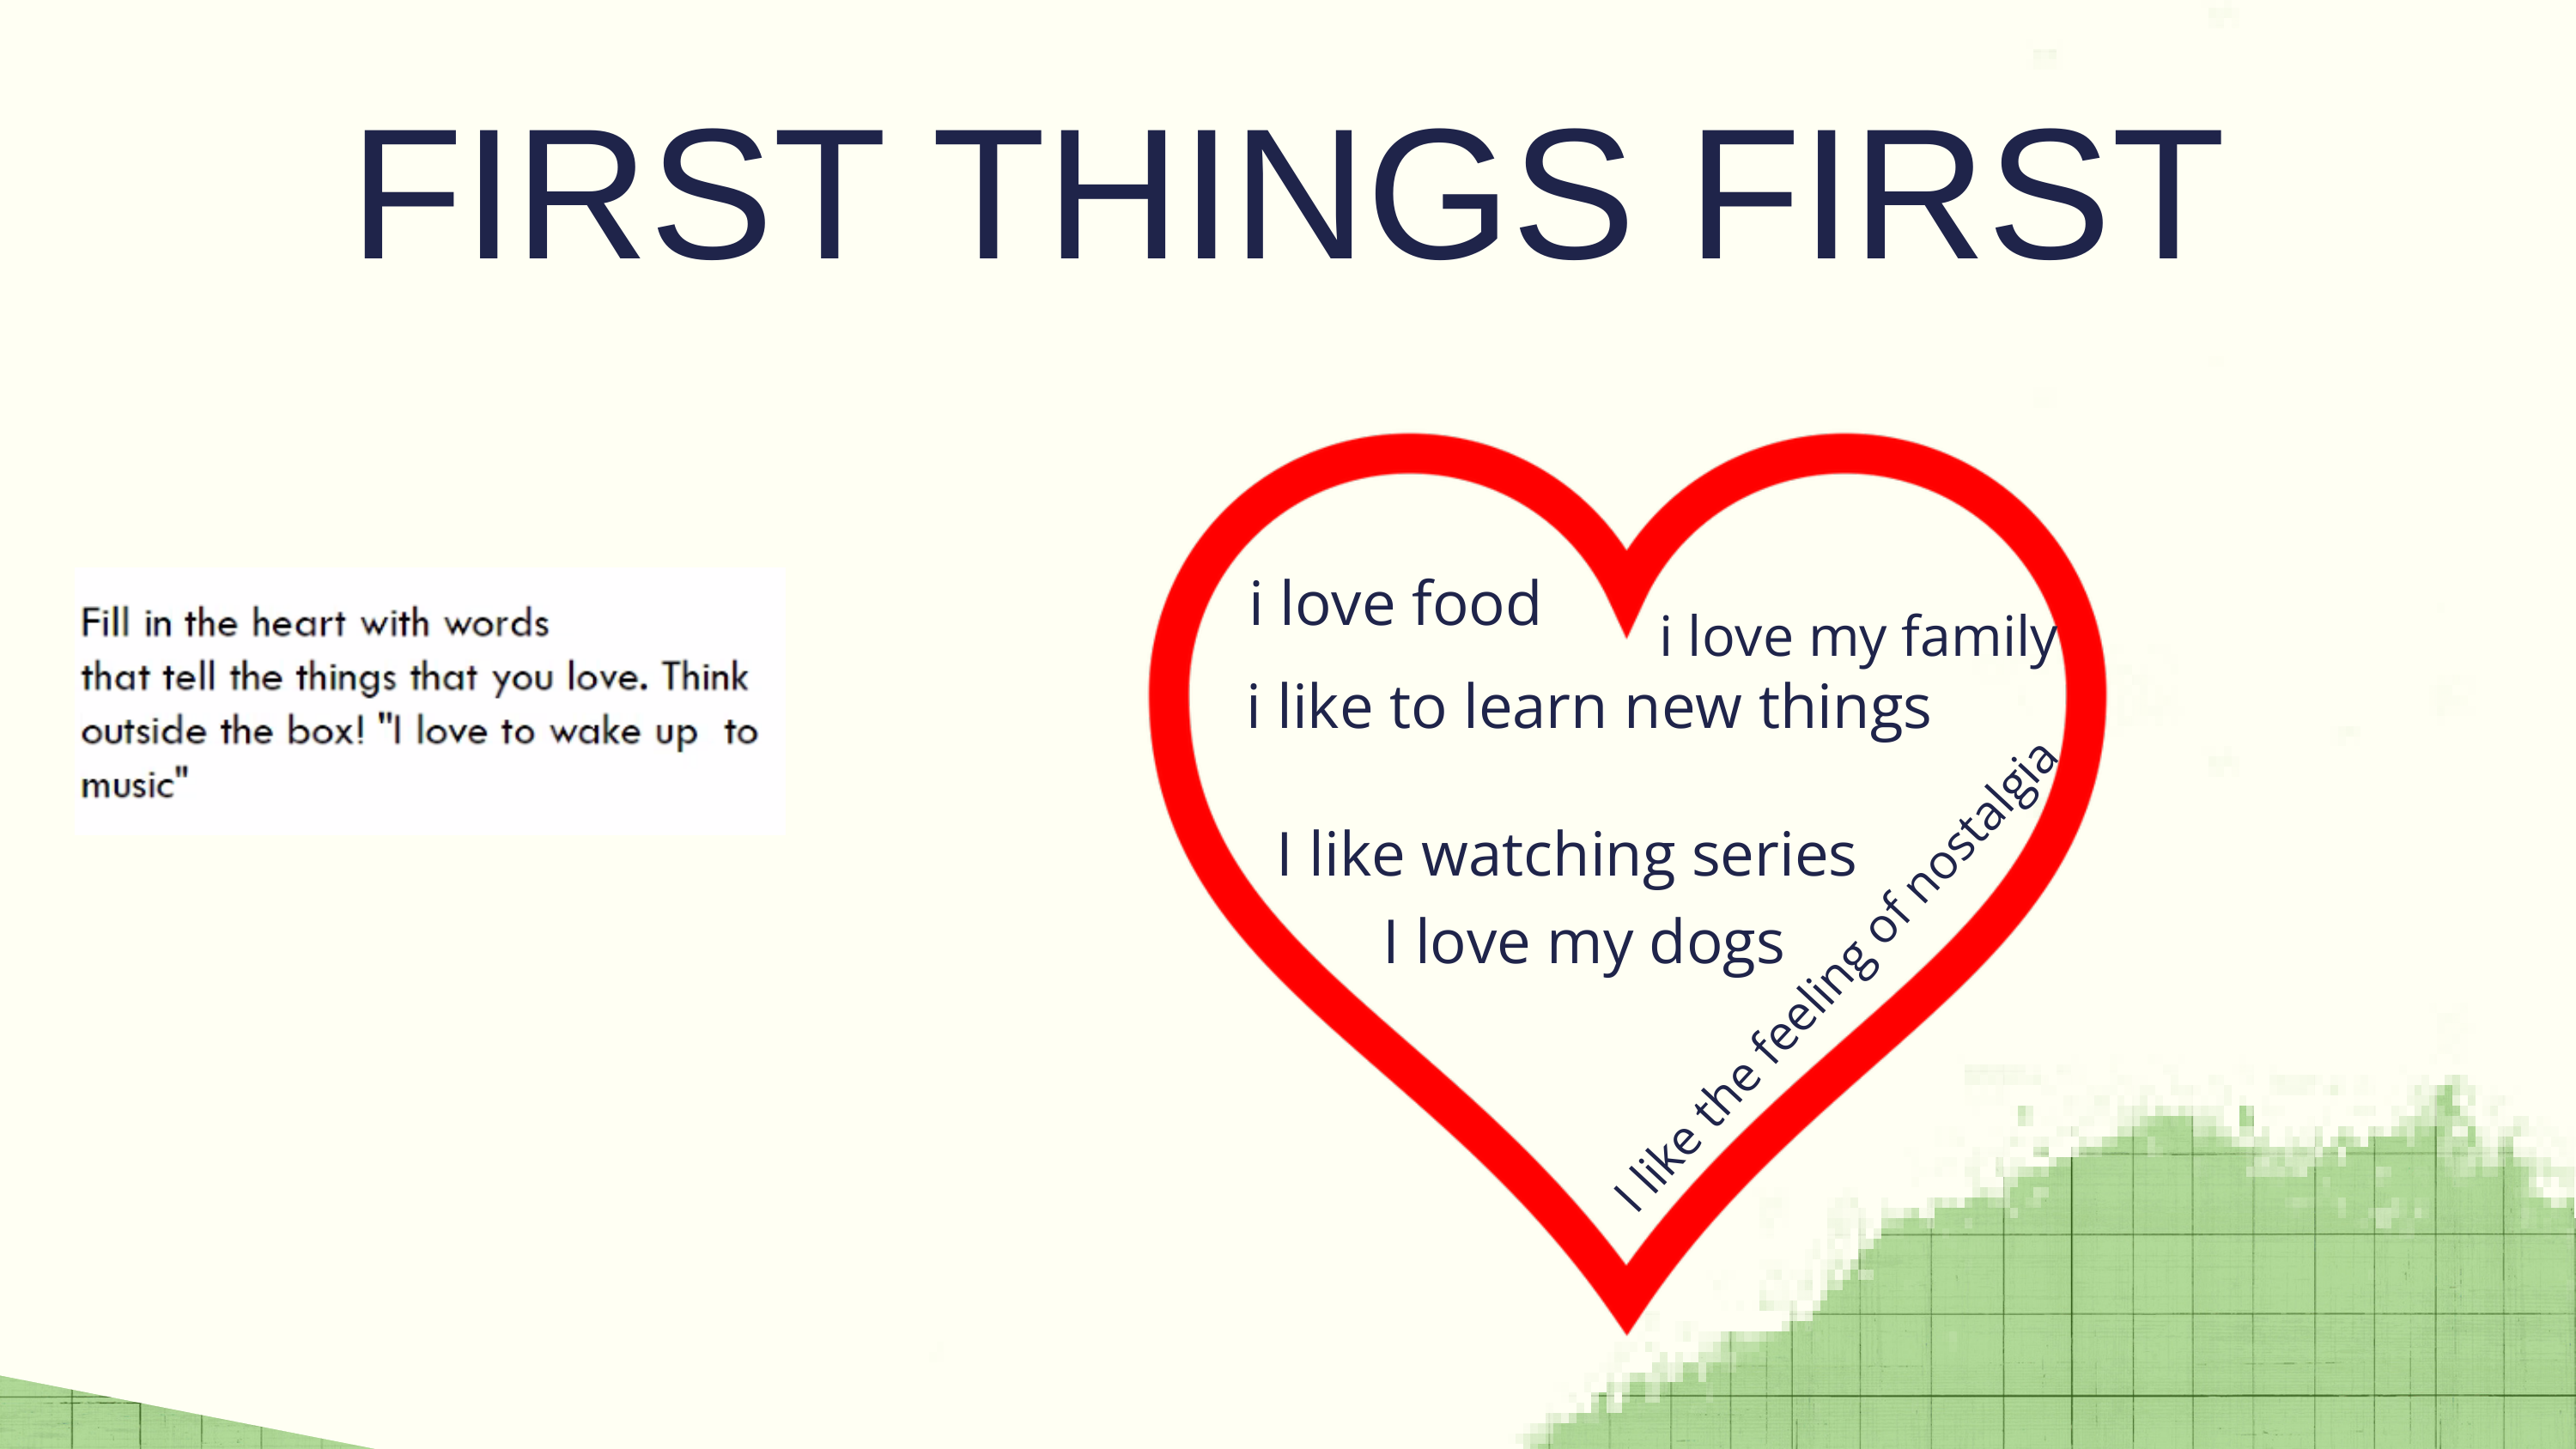

FIRST THINGS FIRST

i love food

i love my family
i like to learn new things
I like watching series
I love my dogs
I like the feeling of nostalgia